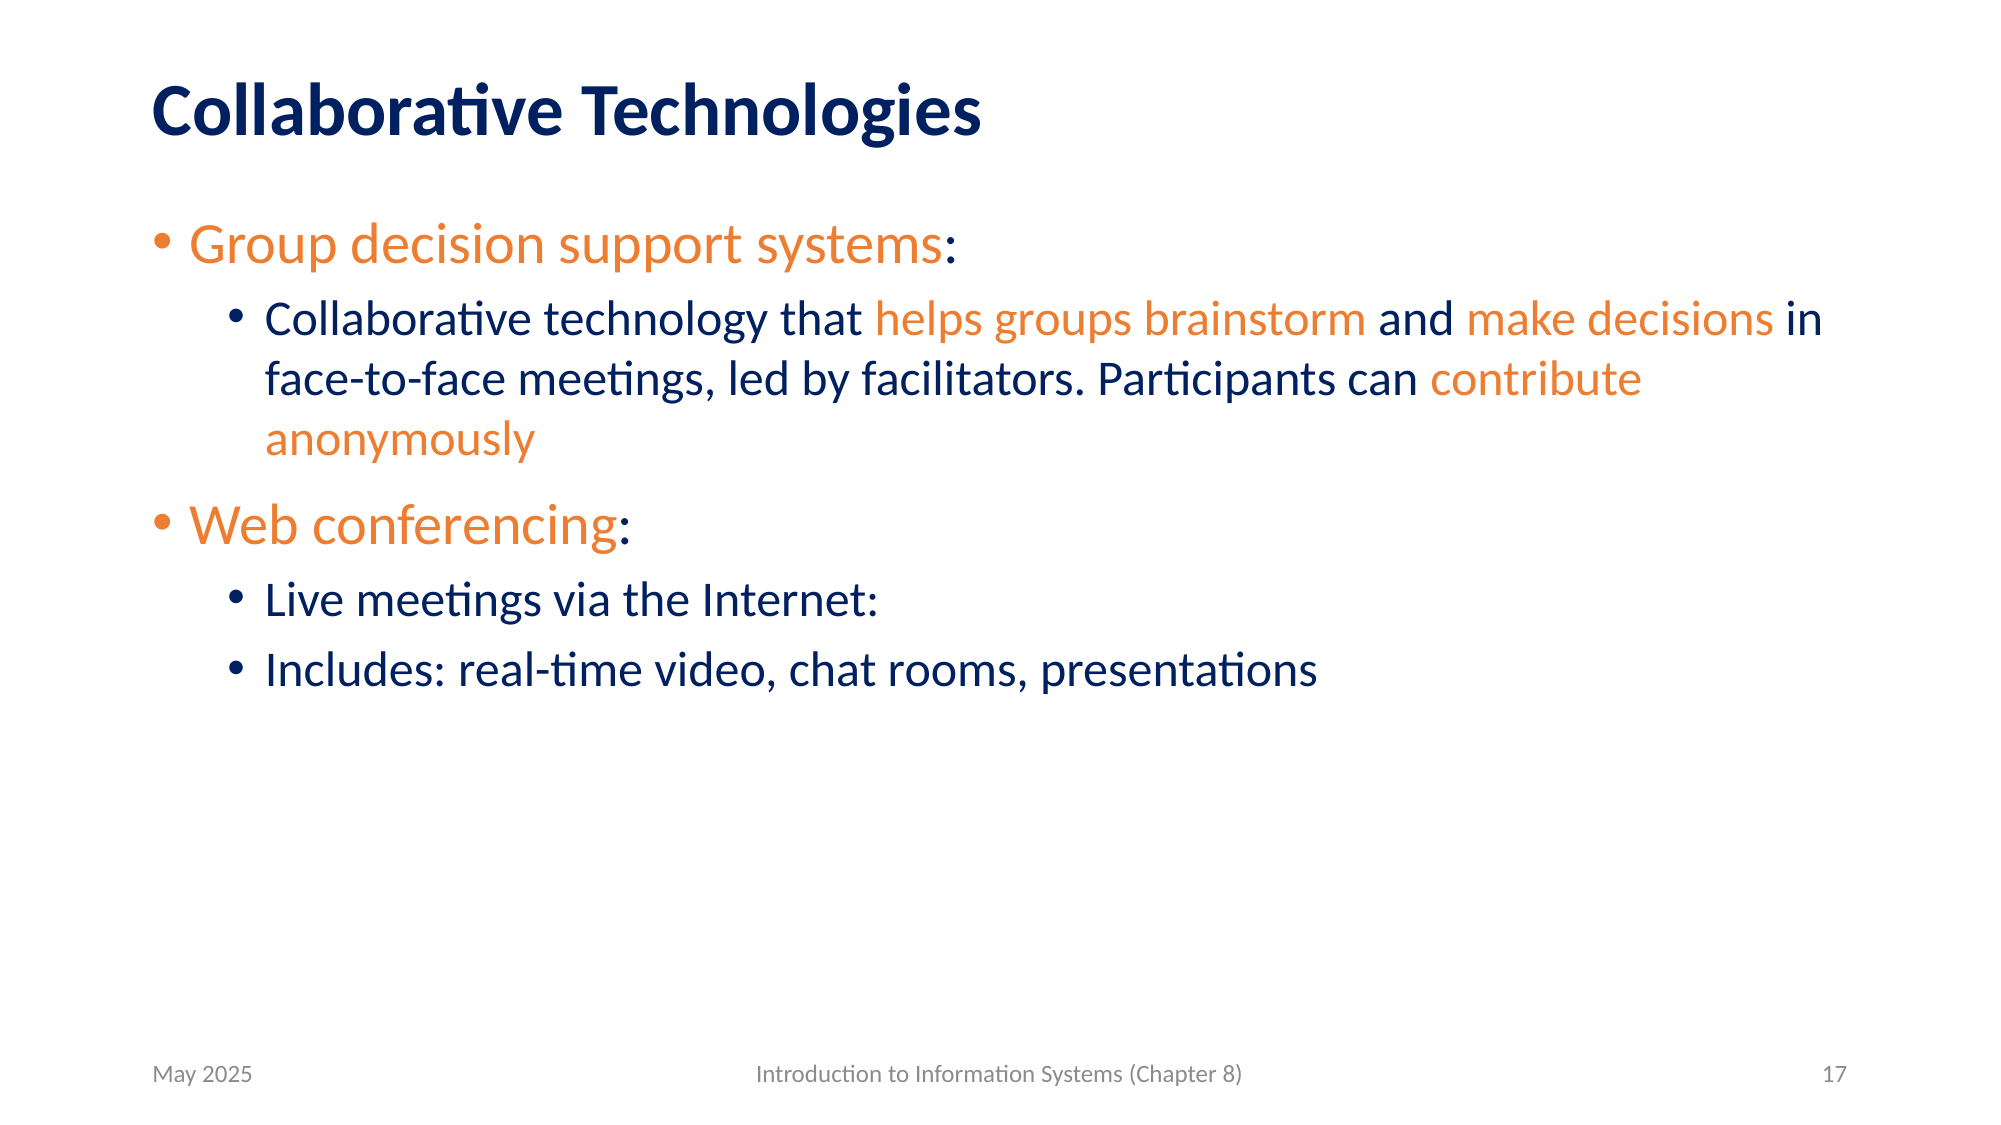

# Collaborative Technologies
Group decision support systems:
Collaborative technology that helps groups brainstorm and make decisions in face-to-face meetings, led by facilitators. Participants can contribute anonymously
Web conferencing:
Live meetings via the Internet:
Includes: real-time video, chat rooms, presentations
May 2025
Introduction to Information Systems (Chapter 8)
17